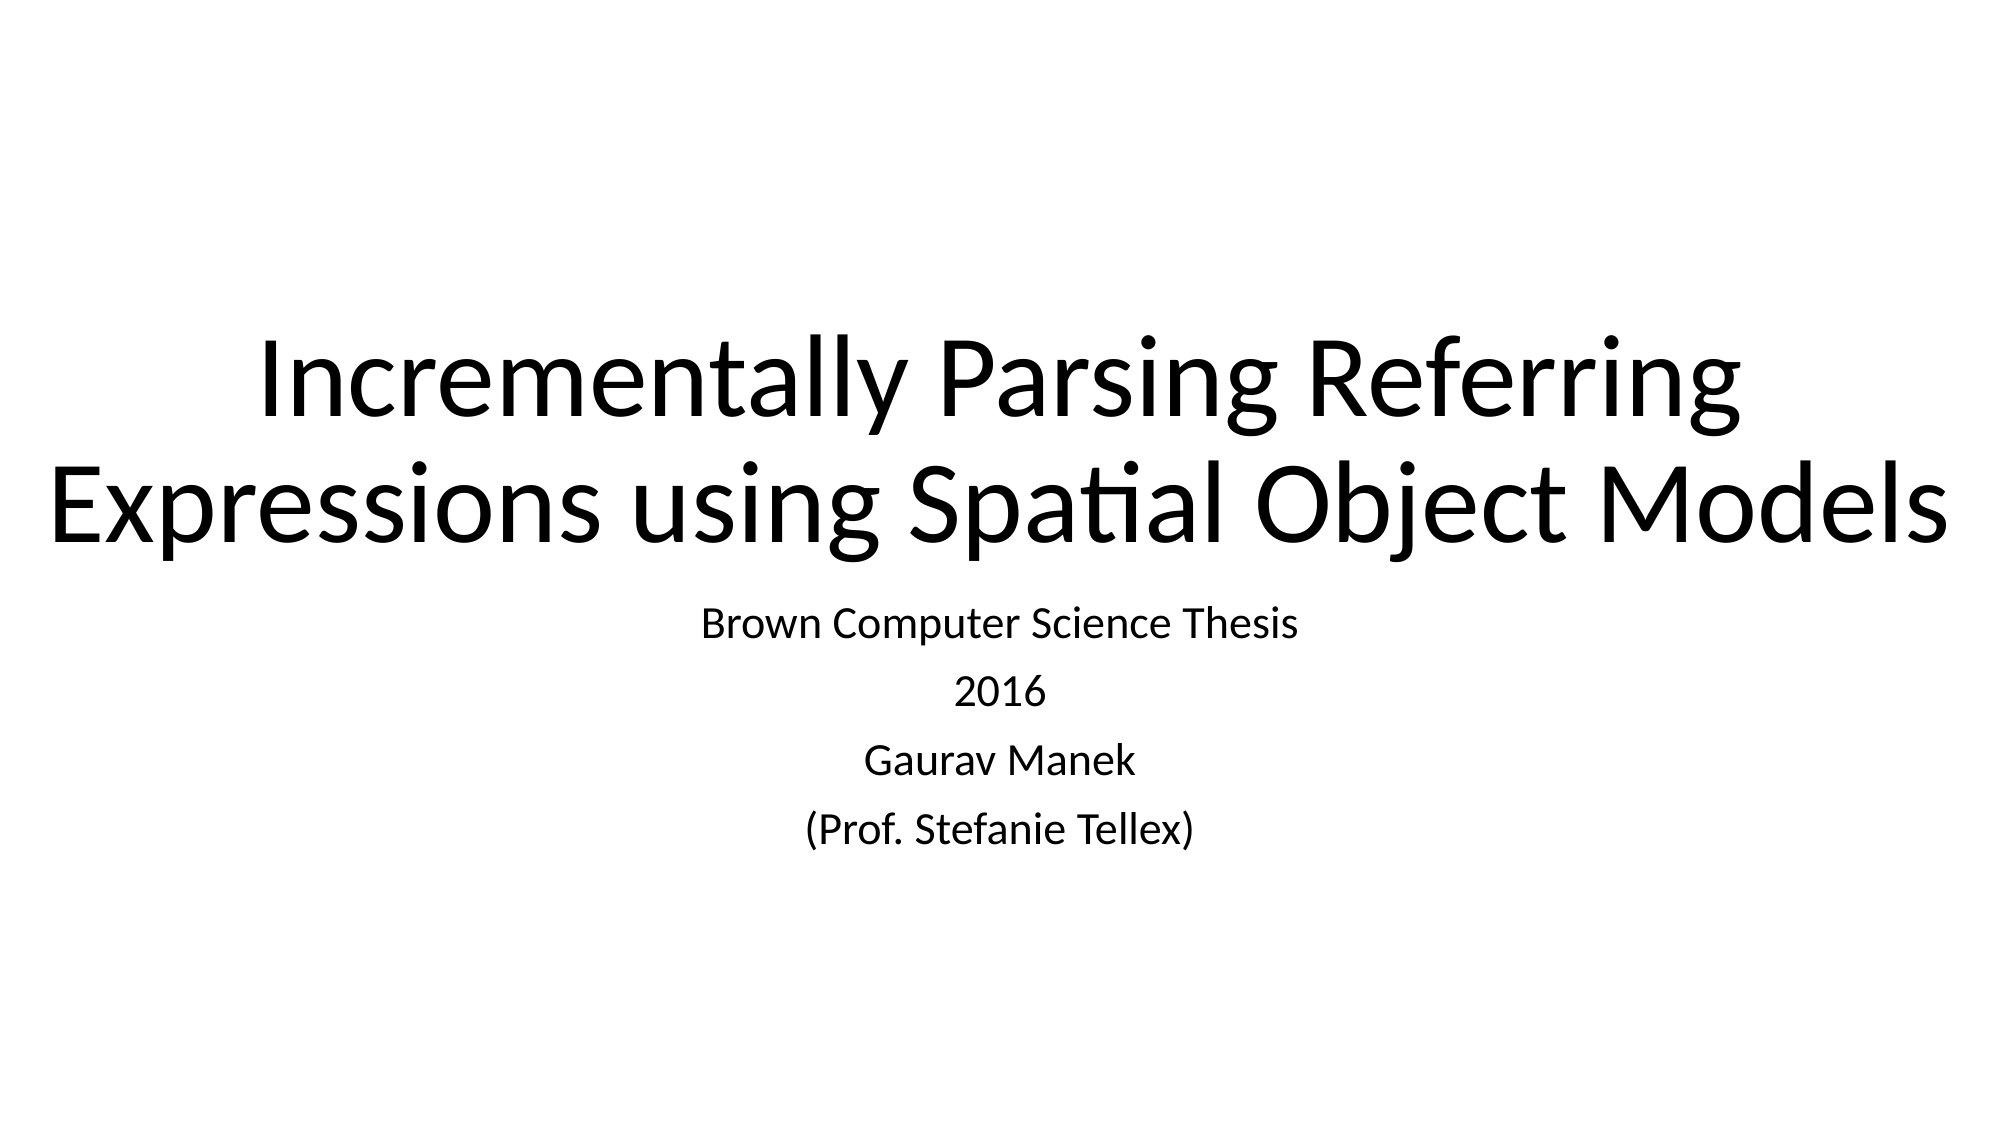

# Incrementally Parsing Referring Expressions using Spatial Object Models
Brown Computer Science Thesis
2016
Gaurav Manek
(Prof. Stefanie Tellex)